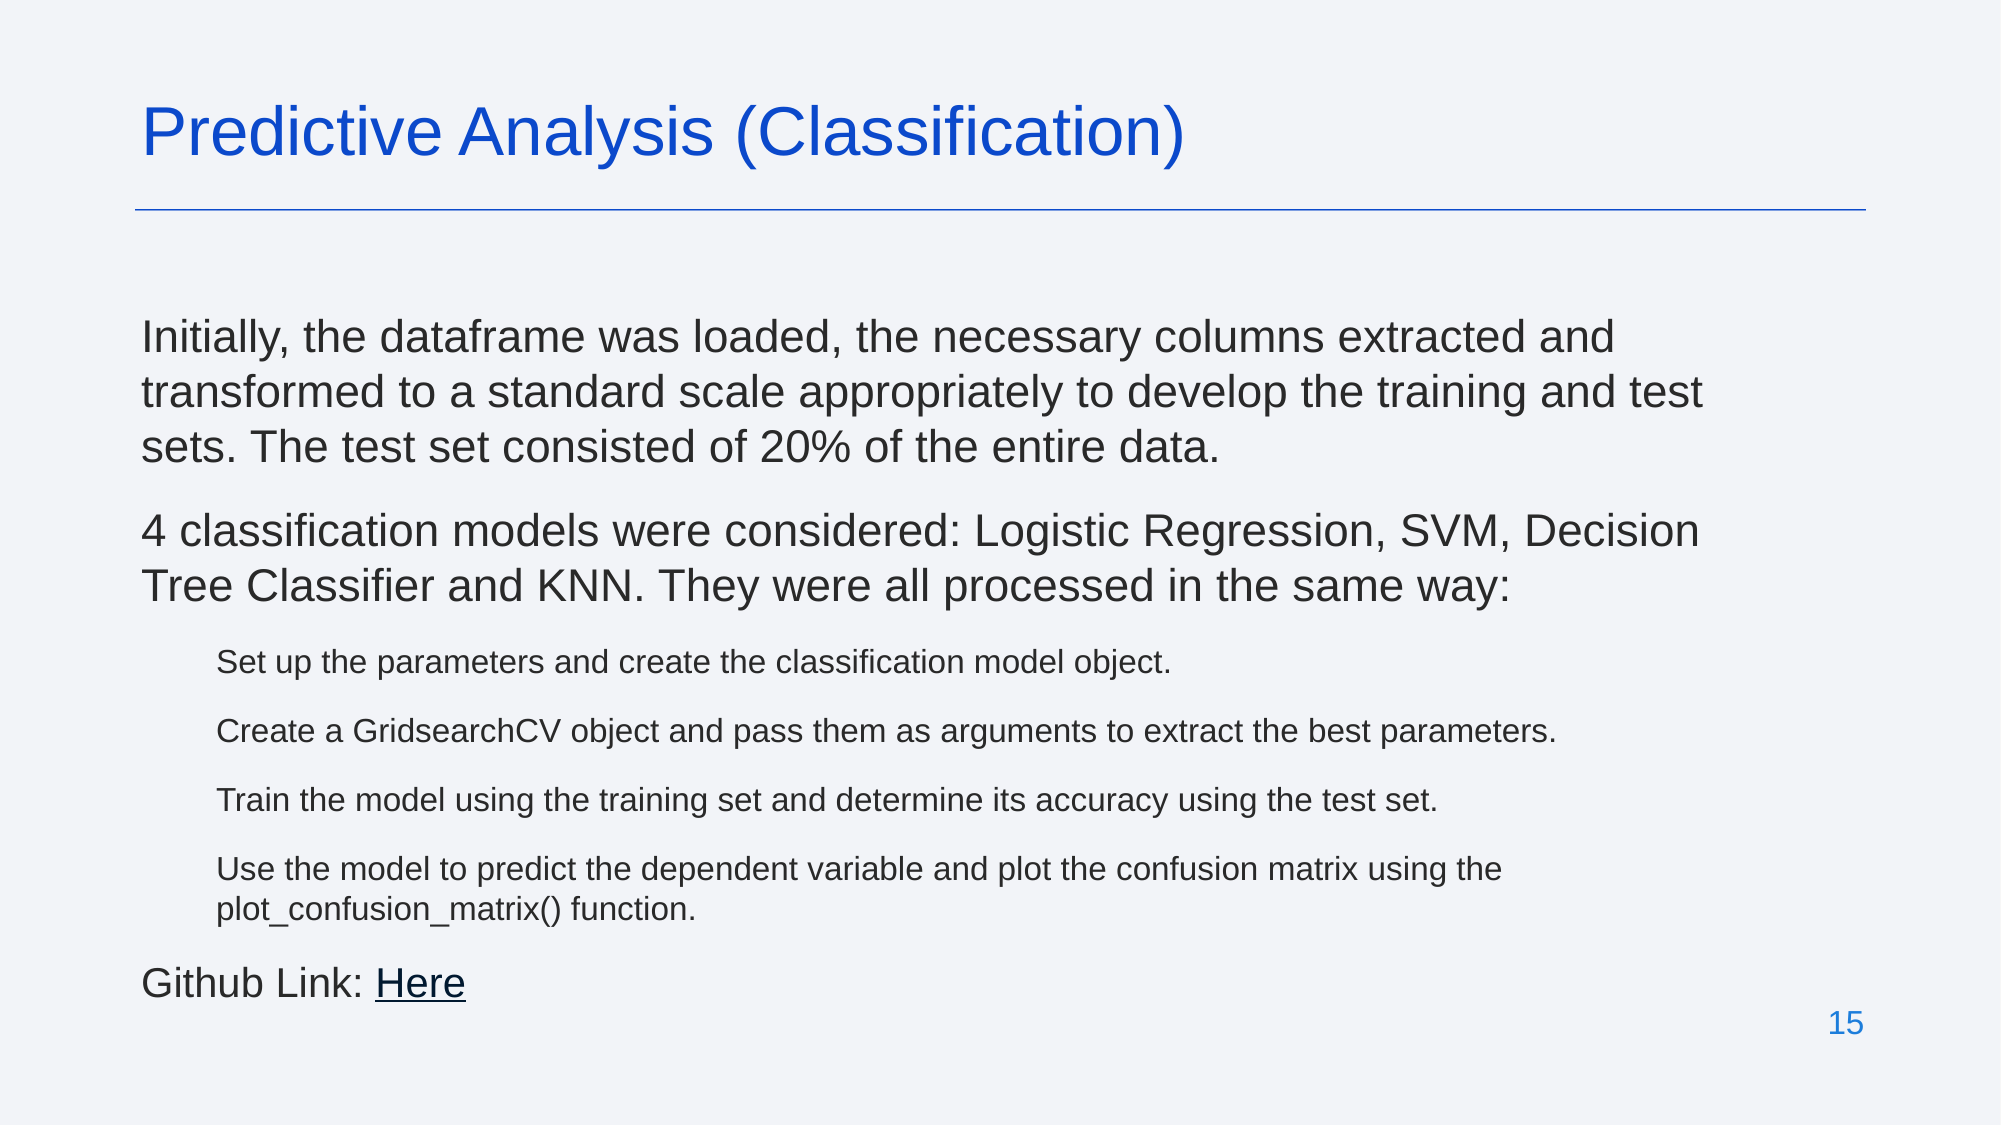

Predictive Analysis (Classification)
Initially, the dataframe was loaded, the necessary columns extracted and transformed to a standard scale appropriately to develop the training and test sets. The test set consisted of 20% of the entire data.
4 classification models were considered: Logistic Regression, SVM, Decision Tree Classifier and KNN. They were all processed in the same way:
Set up the parameters and create the classification model object.
Create a GridsearchCV object and pass them as arguments to extract the best parameters.
Train the model using the training set and determine its accuracy using the test set.
Use the model to predict the dependent variable and plot the confusion matrix using the plot_confusion_matrix() function.
Github Link: Here
15